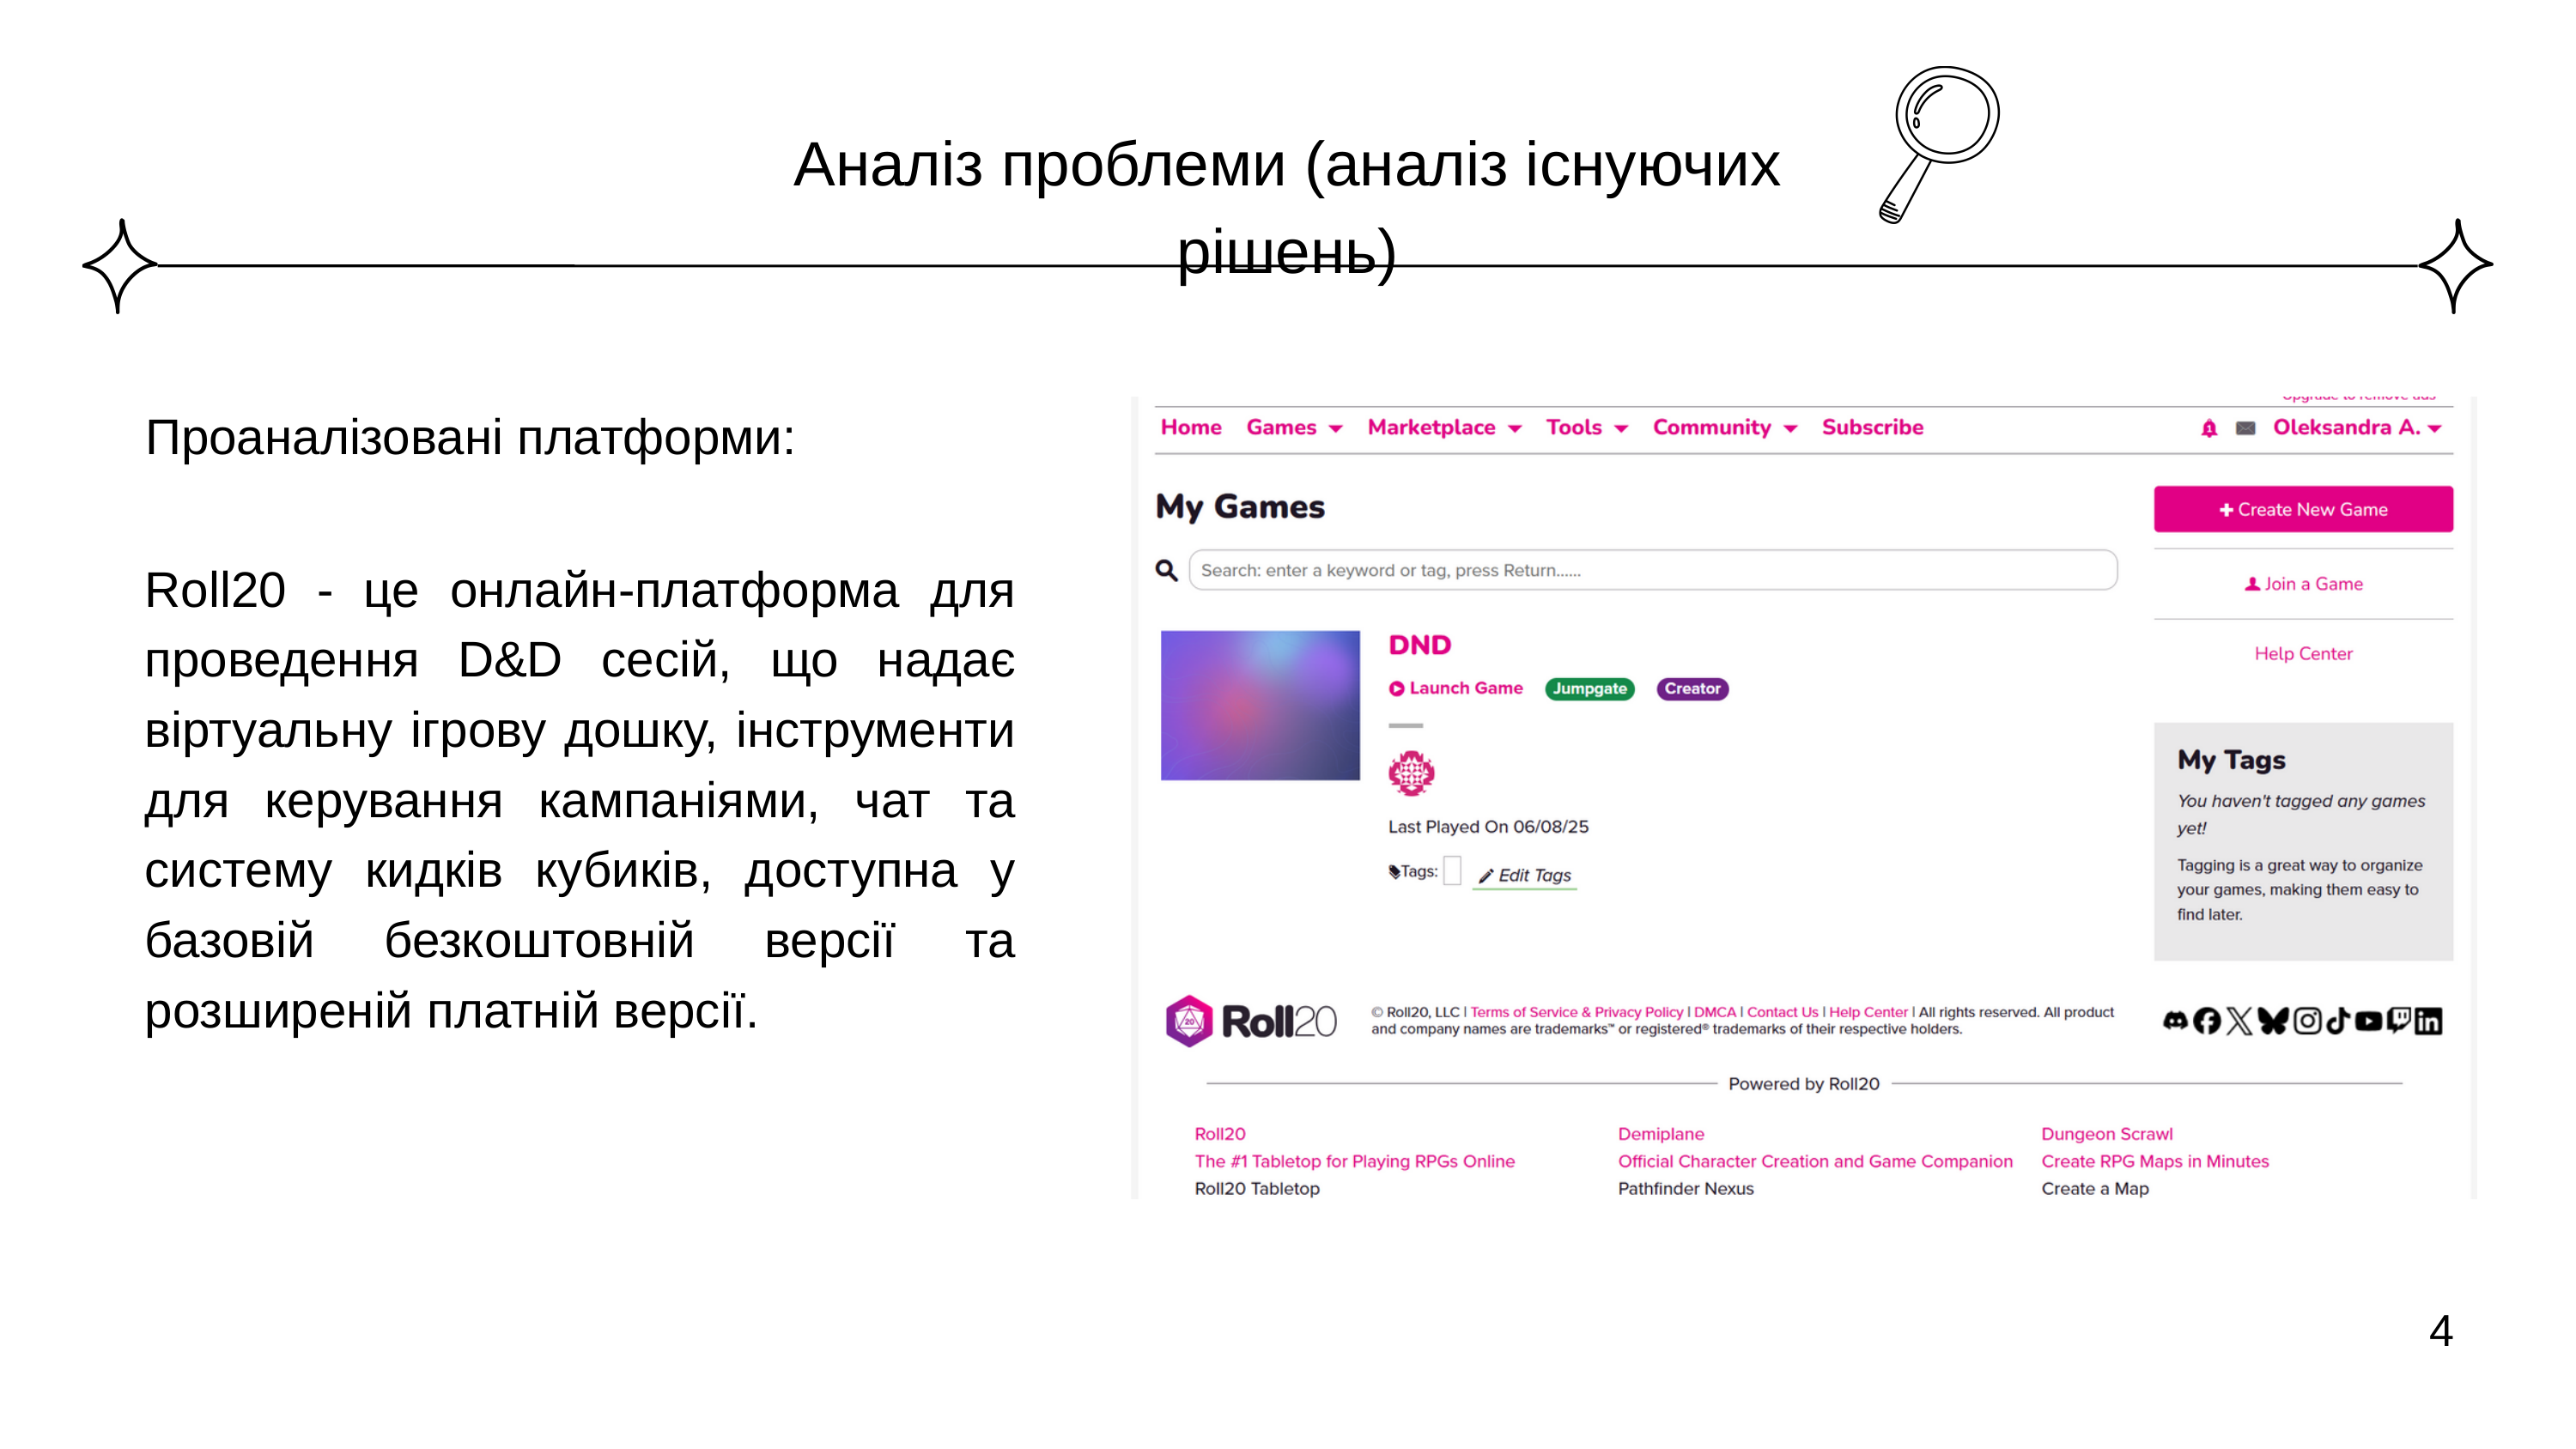

Аналіз проблеми (аналіз існуючих рішень)

Проаналізовані платформи:

Roll20 - це онлайн-платформа для проведення D&D сесій, що надає віртуальну ігрову дошку, інструменти для керування кампаніями, чат та систему кидків кубиків, доступна у базовій безкоштовній версії та розширеній платній версії.
4